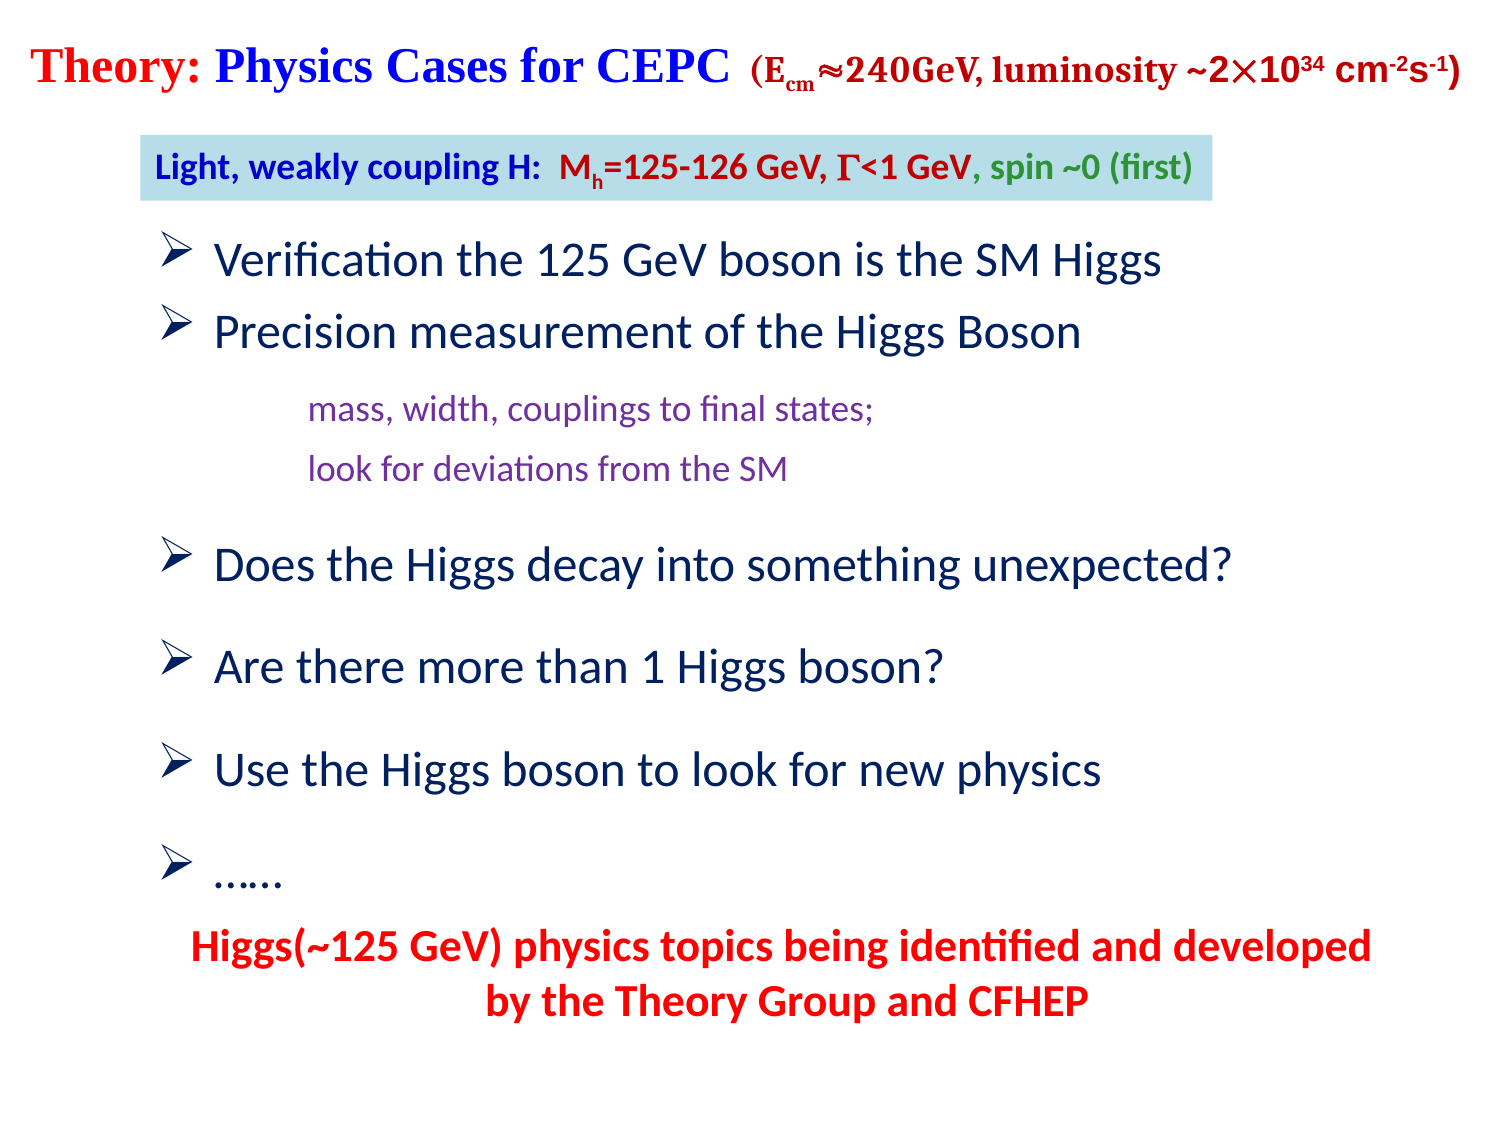

Theory: Physics Cases for CEPC  (Ecm≈240GeV, luminosity ~2×1034 cm-2s-1)
Light, weakly coupling H:  Mh=125-126 GeV, Γ<1 GeV, spin ~0 (first)
Verification the 125 GeV boson is the SM Higgs
Precision measurement of the Higgs Boson
	mass, width, couplings to final states;
	look for deviations from the SM
Does the Higgs decay into something unexpected?
Are there more than 1 Higgs boson?
Use the Higgs boson to look for new physics
……

Higgs(~125 GeV) physics topics being identified and developed
by the Theory Group and CFHEP